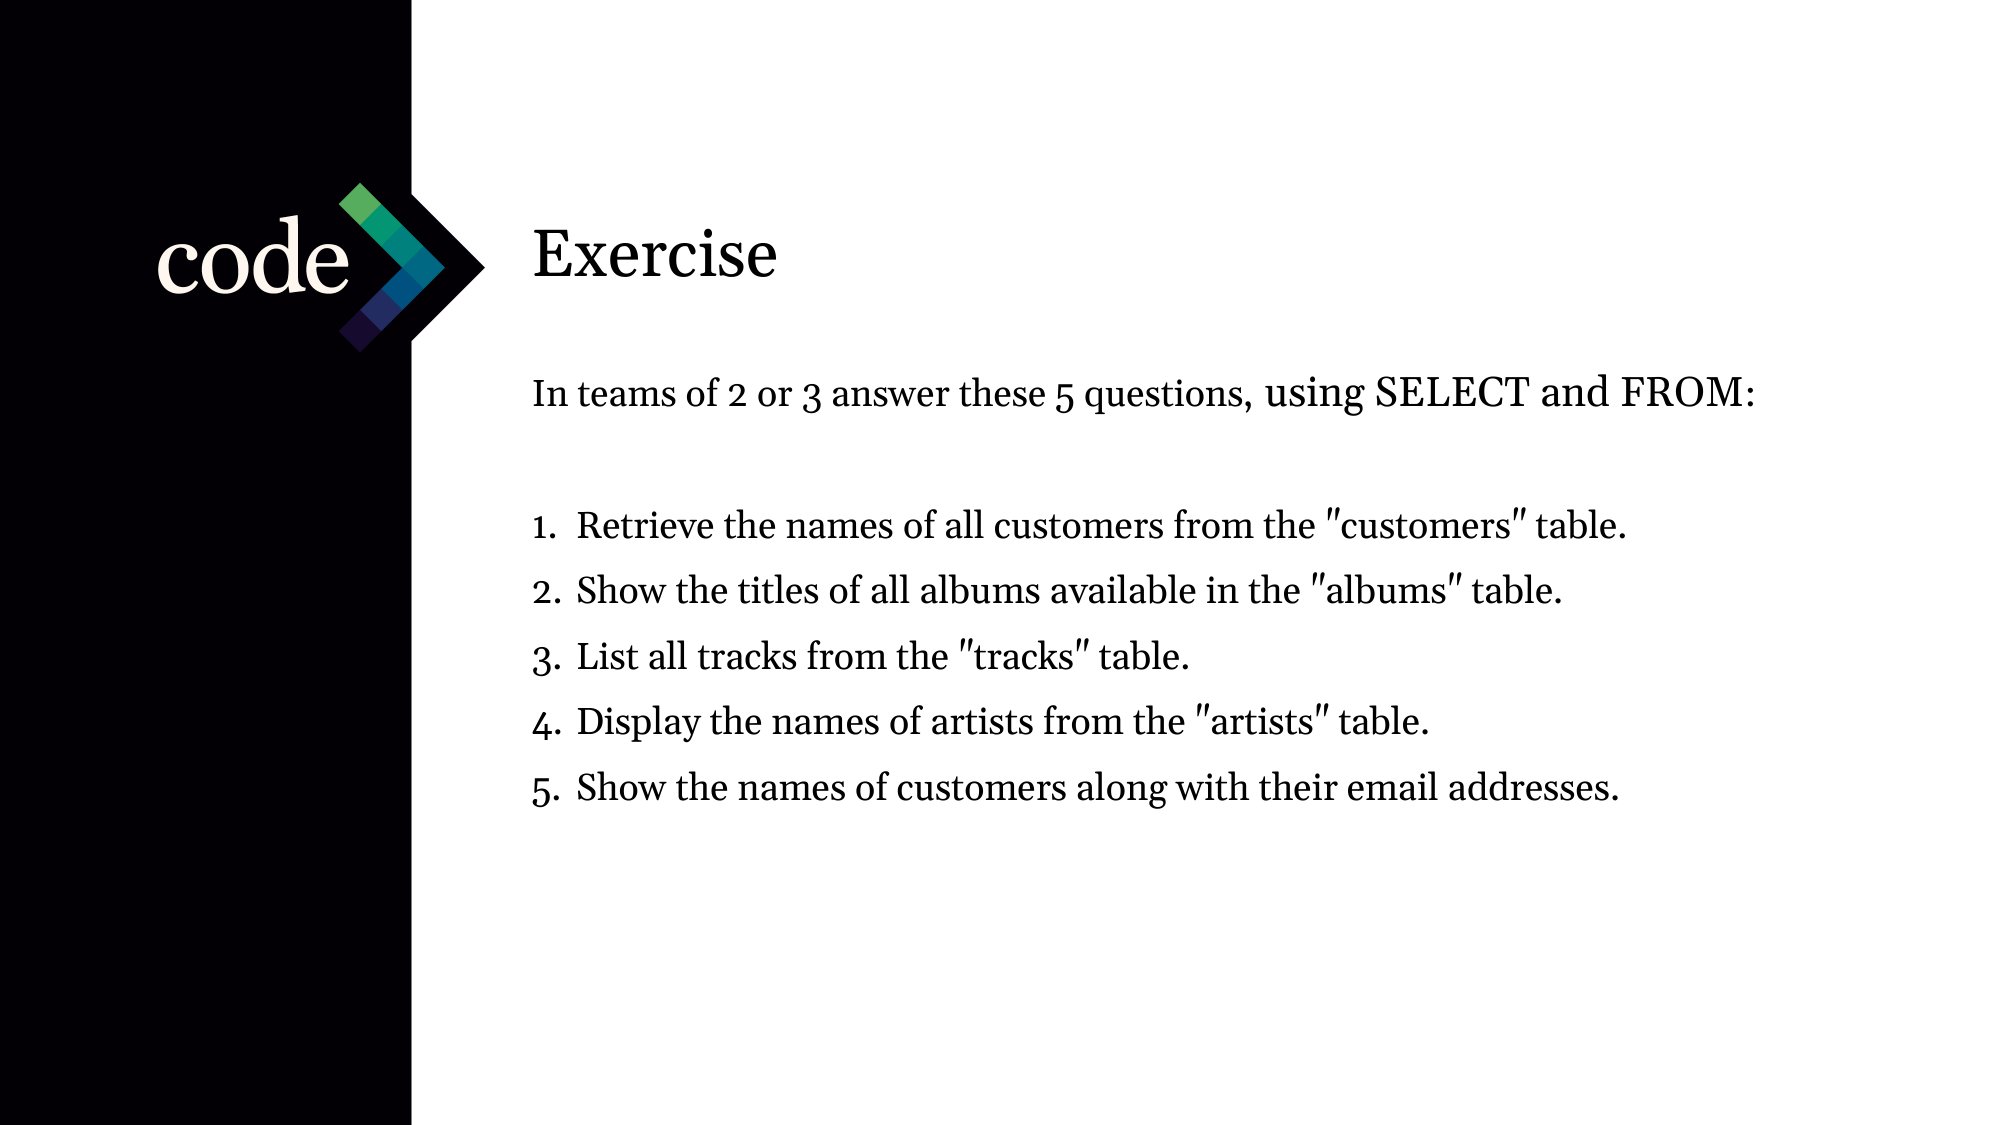

Exercise
In teams of 2 or 3 answer these 5 questions, using SELECT and FROM:

 Retrieve the names of all customers from the "customers" table.
 Show the titles of all albums available in the "albums" table.
 List all tracks from the "tracks" table.
 Display the names of artists from the "artists" table.
 Show the names of customers along with their email addresses.